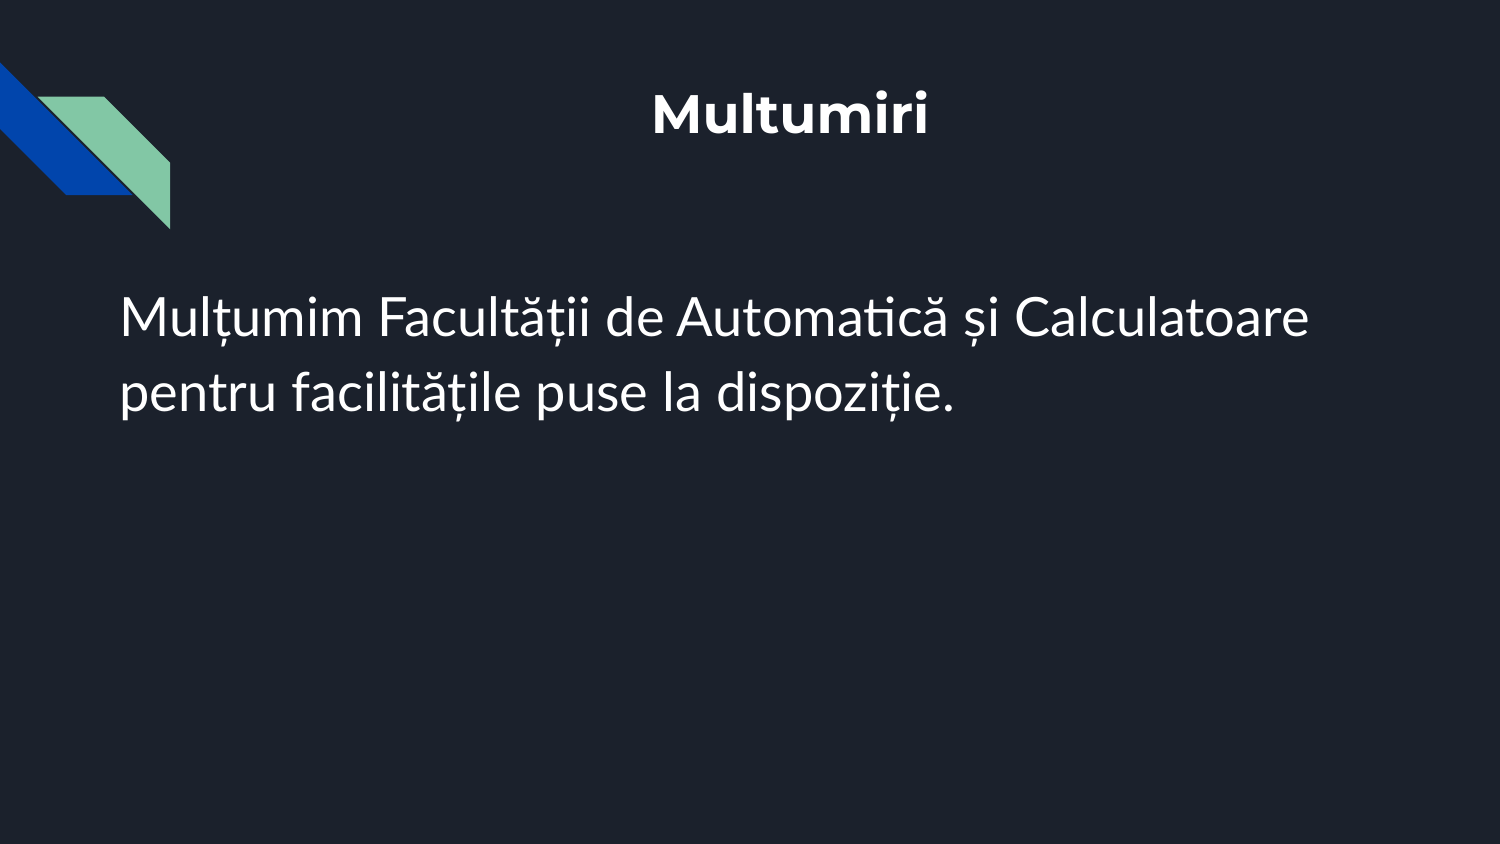

# Multumiri
Mulțumim Facultății de Automatică și Calculatoare pentru facilitățile puse la dispoziție.